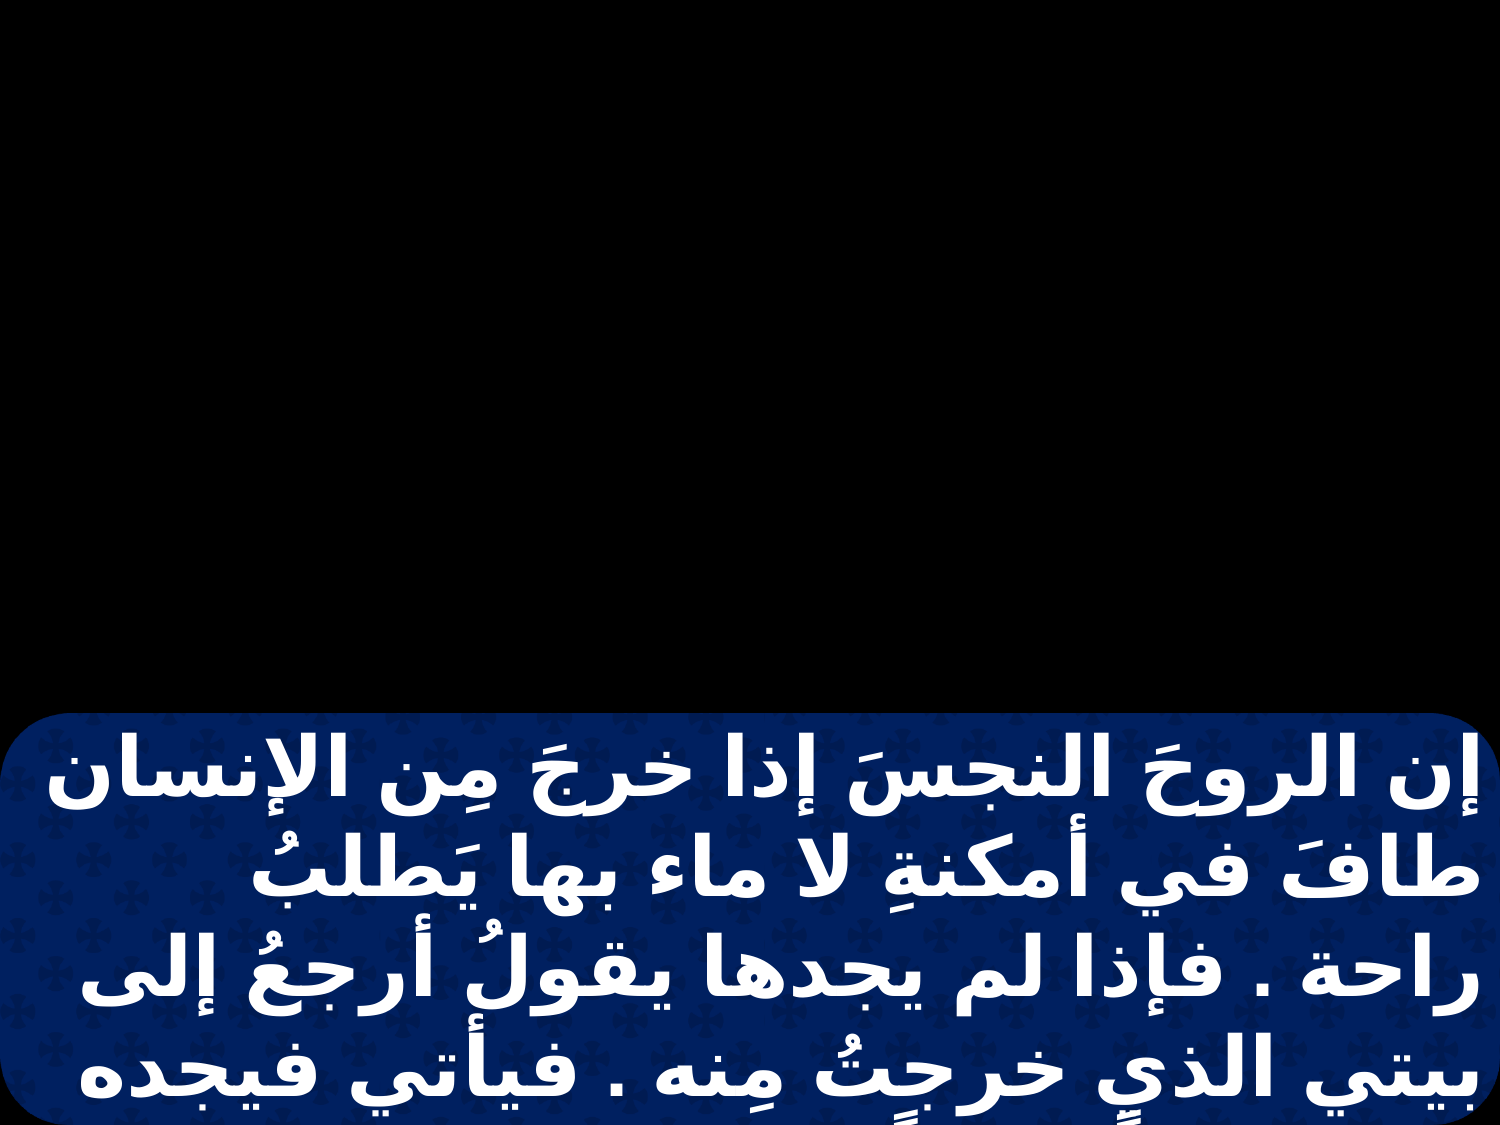

إن الروحَ النجسَ إذا خرجَ مِن الإنسان طافَ في أمكنةِ لا ماء بها يَطلبُ راحة . فإذا لم يجدها يقولُ أرجعُ إلى بيتي الذي خرجتُ مِنه . فيأتي فيجده مكنوساً مُزيناً .